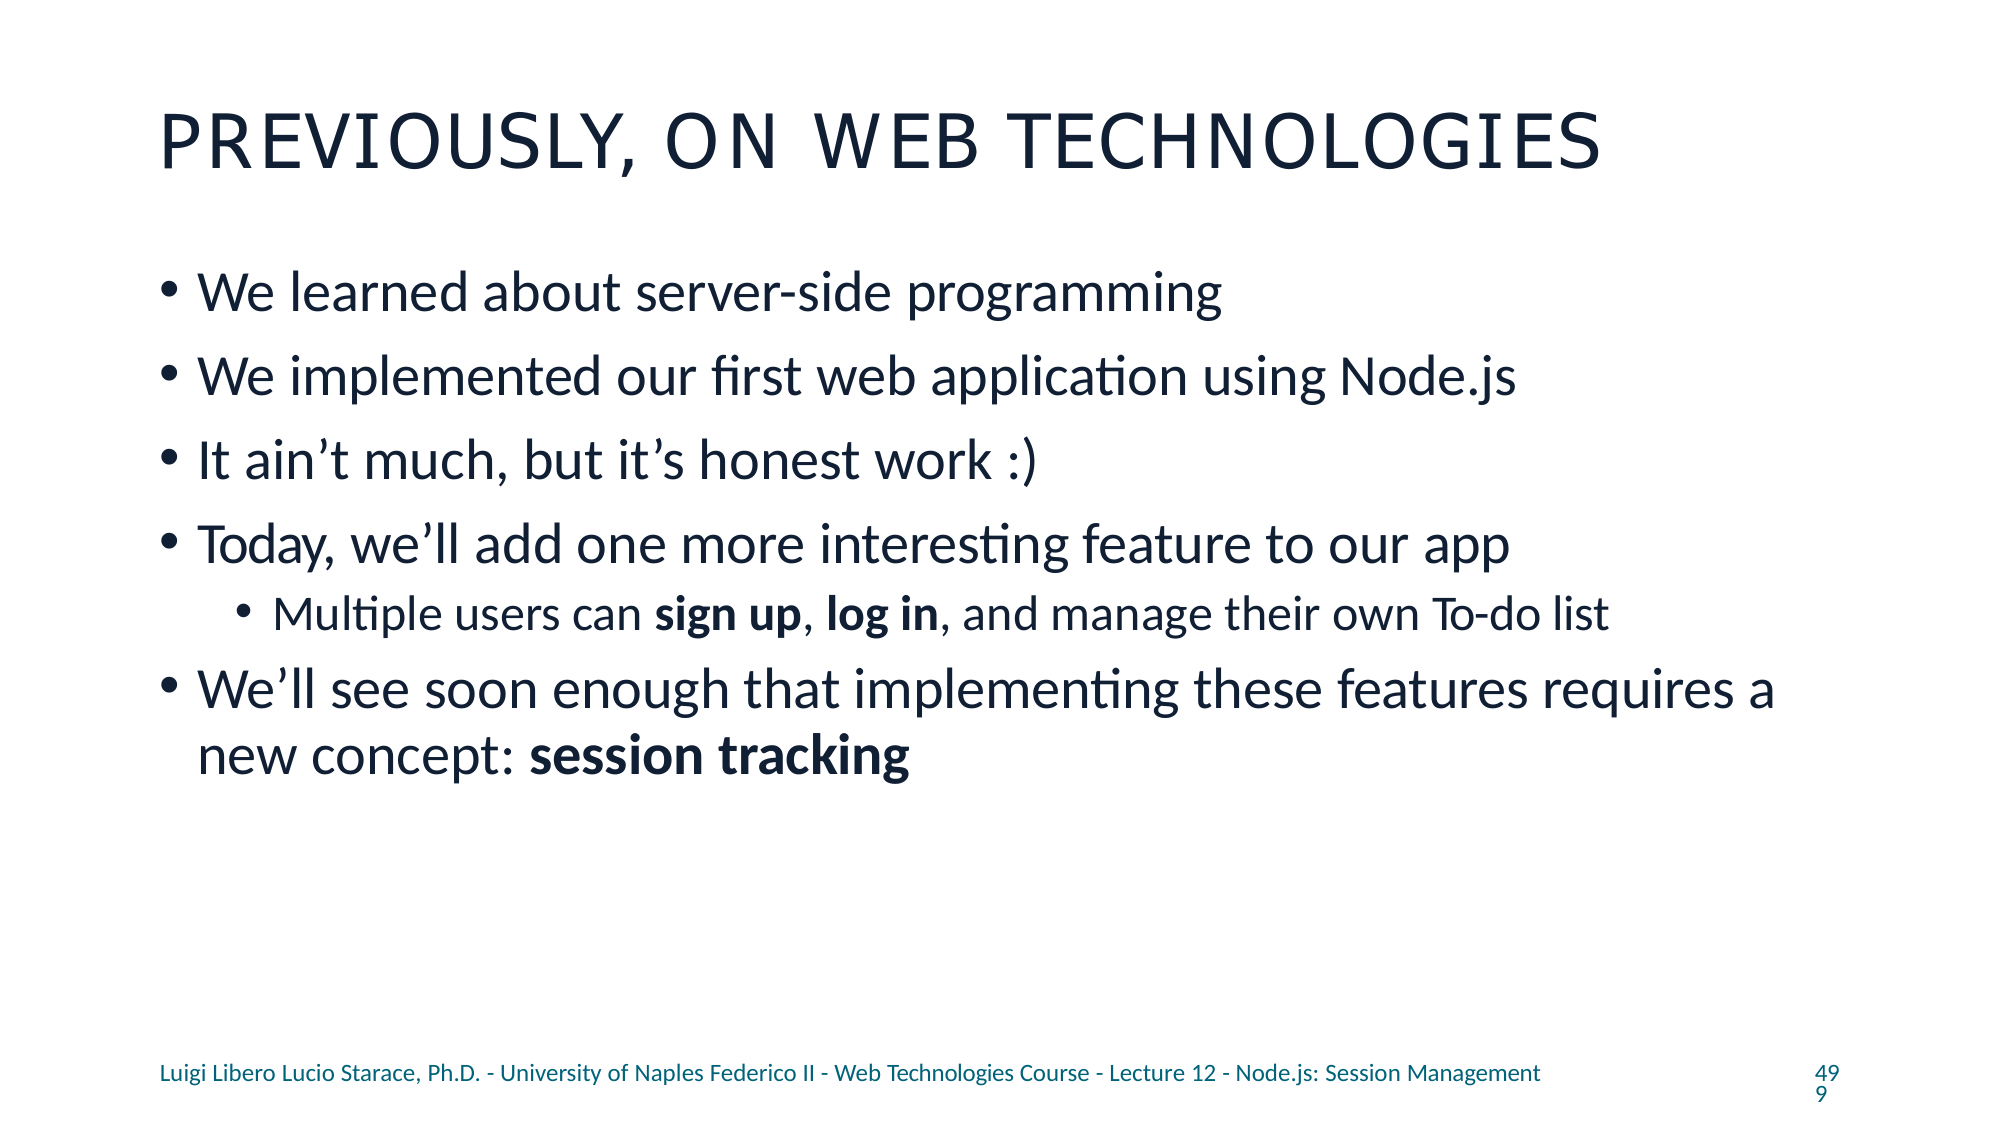

# PREVIOUSLY, ON WEB TECHNOLOGIES
We learned about server-side programming
We implemented our first web application using Node.js
It ain’t much, but it’s honest work :)
Today, we’ll add one more interesting feature to our app
Multiple users can sign up, log in, and manage their own To-do list
We’ll see soon enough that implementing these features requires a
new concept: session tracking
Luigi Libero Lucio Starace, Ph.D. - University of Naples Federico II - Web Technologies Course - Lecture 12 - Node.js: Session Management
499